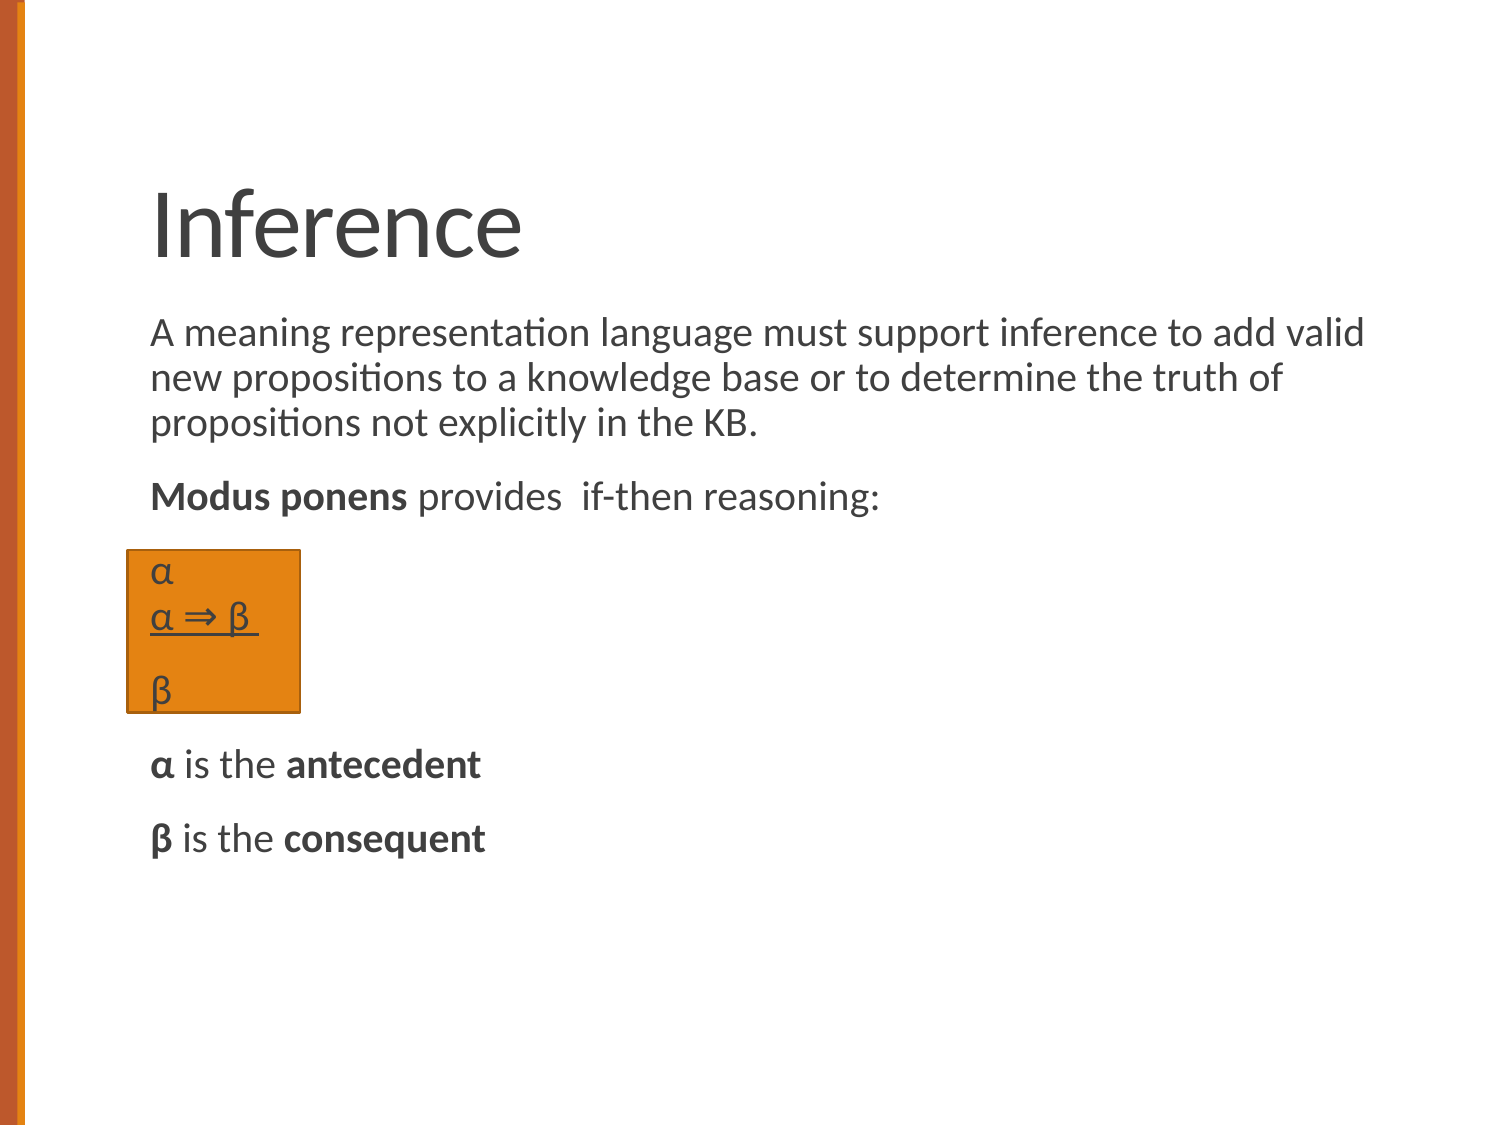

# Inference
A meaning representation language must support inference to add valid new propositions to a knowledge base or to determine the truth of propositions not explicitly in the KB.
Modus ponens provides  if-then reasoning:
α
α ⇒ β
β
α is the antecedent
β is the consequent